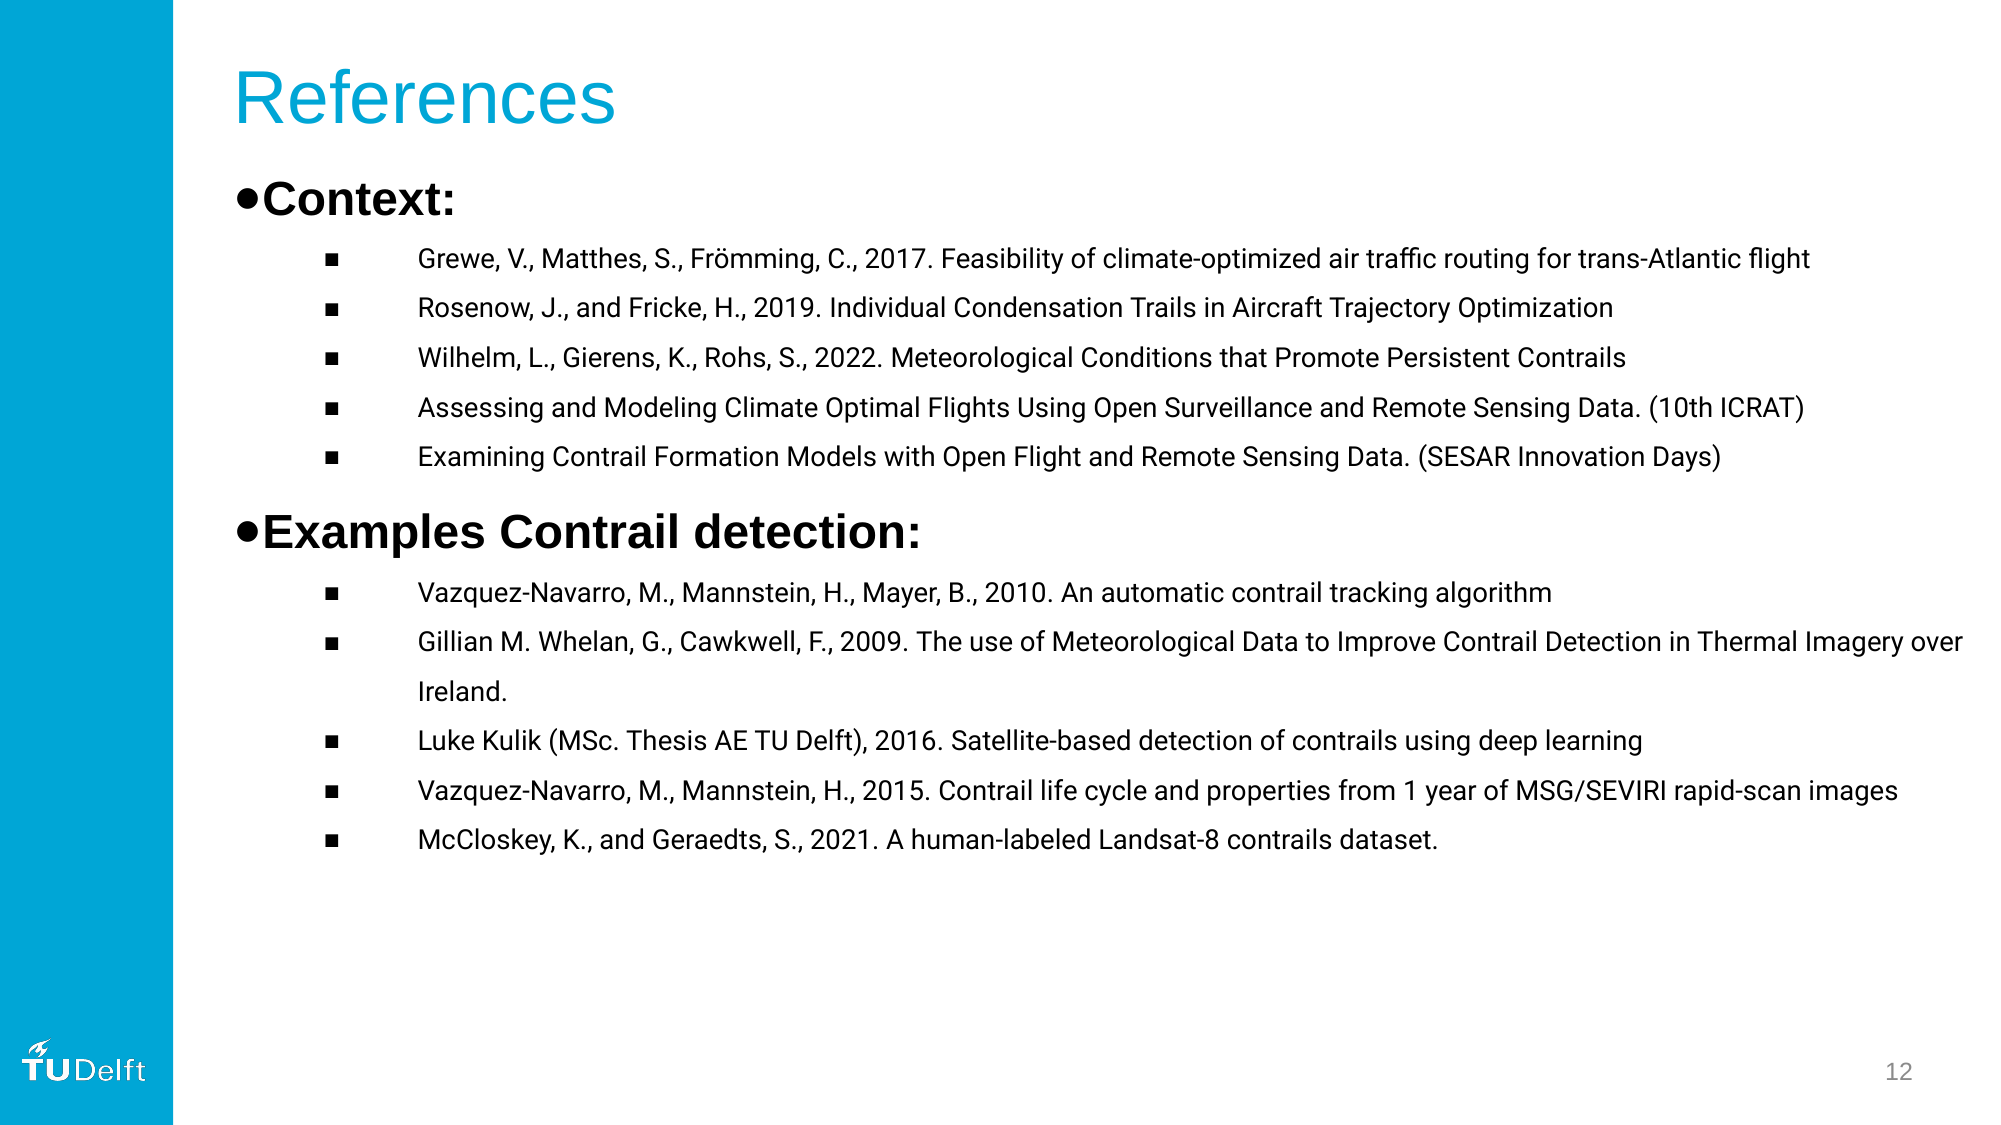

# References
Context:
Grewe, V., Matthes, S., Frömming, C., 2017. Feasibility of climate-optimized air traffic routing for trans-Atlantic flight
Rosenow, J., and Fricke, H., 2019. Individual Condensation Trails in Aircraft Trajectory Optimization
Wilhelm, L., Gierens, K., Rohs, S., 2022. Meteorological Conditions that Promote Persistent Contrails
Assessing and Modeling Climate Optimal Flights Using Open Surveillance and Remote Sensing Data. (10th ICRAT)
Examining Contrail Formation Models with Open Flight and Remote Sensing Data. (SESAR Innovation Days)
Examples Contrail detection:
Vazquez-Navarro, M., Mannstein, H., Mayer, B., 2010. An automatic contrail tracking algorithm
Gillian M. Whelan, G., Cawkwell, F., 2009. The use of Meteorological Data to Improve Contrail Detection in Thermal Imagery over Ireland.
Luke Kulik (MSc. Thesis AE TU Delft), 2016. Satellite-based detection of contrails using deep learning
Vazquez-Navarro, M., Mannstein, H., 2015. Contrail life cycle and properties from 1 year of MSG/SEVIRI rapid-scan images
McCloskey, K., and Geraedts, S., 2021. A human-labeled Landsat-8 contrails dataset.

12